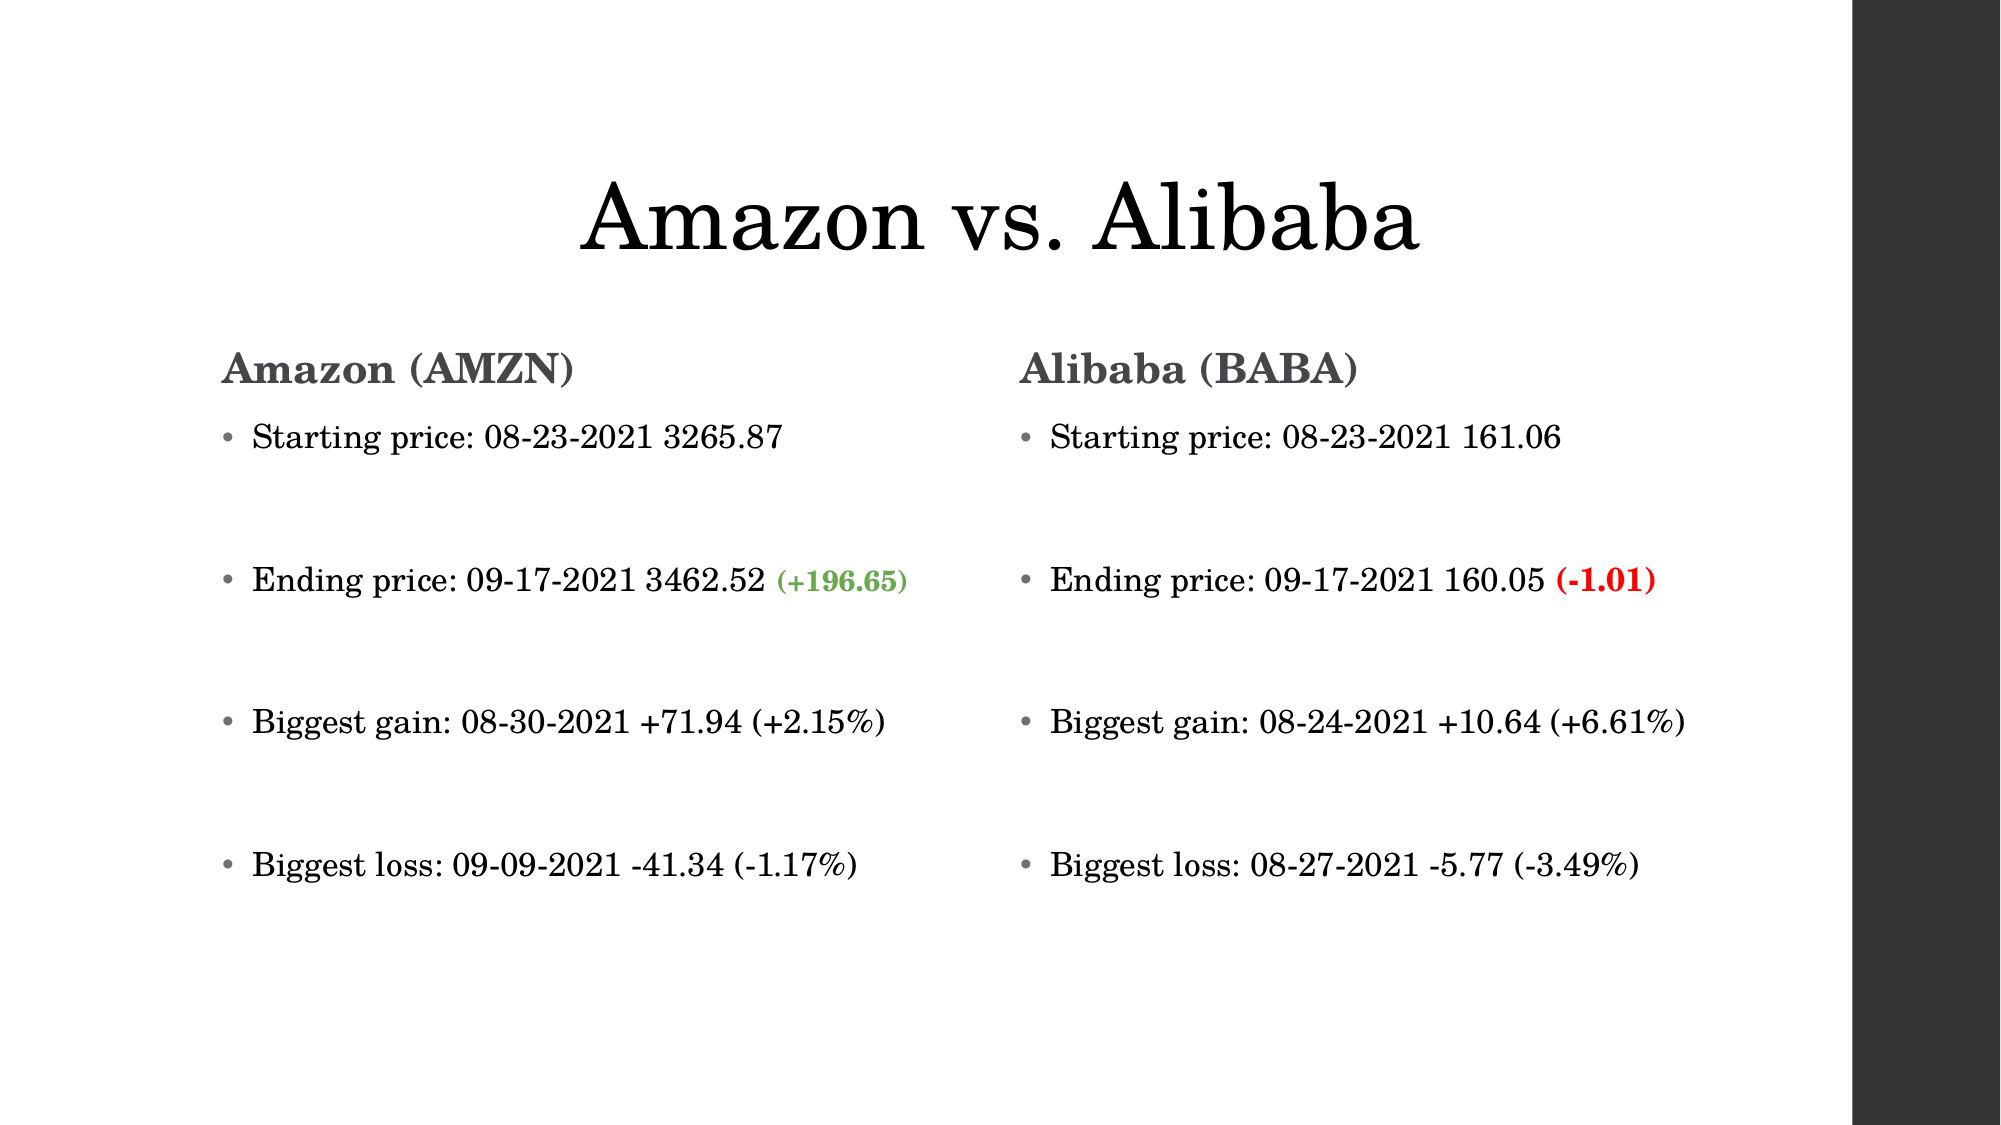

# Amazon vs. Alibaba
Amazon (AMZN)
Alibaba (BABA)
Starting price: 08-23-2021 3265.87

Ending price: 09-17-2021 3462.52 (+196.65)

Biggest gain: 08-30-2021 +71.94 (+2.15%)

Biggest loss: 09-09-2021 -41.34 (-1.17%)
Starting price: 08-23-2021 161.06

Ending price: 09-17-2021 160.05 (-1.01)

Biggest gain: 08-24-2021 +10.64 (+6.61%)

Biggest loss: 08-27-2021 -5.77 (-3.49%)